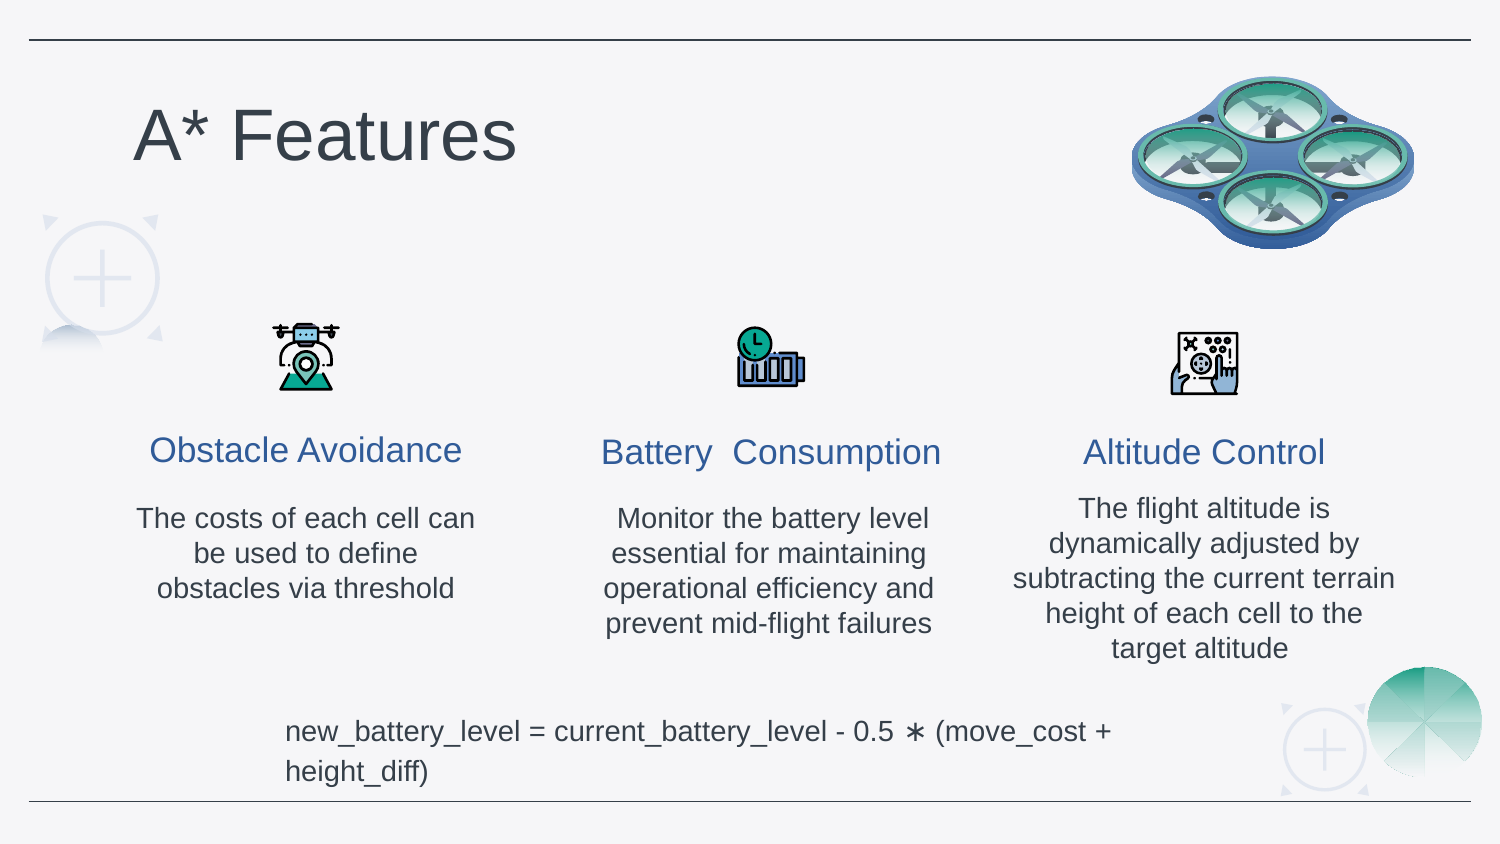

# A* Features

Obstacle Avoidance
Altitude Control
Battery  Consumption
The flight altitude is dynamically adjusted by subtracting the current terrain height of each cell to the target altitude
The costs of each cell can be used to define obstacles via threshold
 Monitor the battery level essential for maintaining operational efficiency and prevent mid-flight failures

new_battery_level = current_battery_level - 0.5 ∗ (move_cost + height_diff)